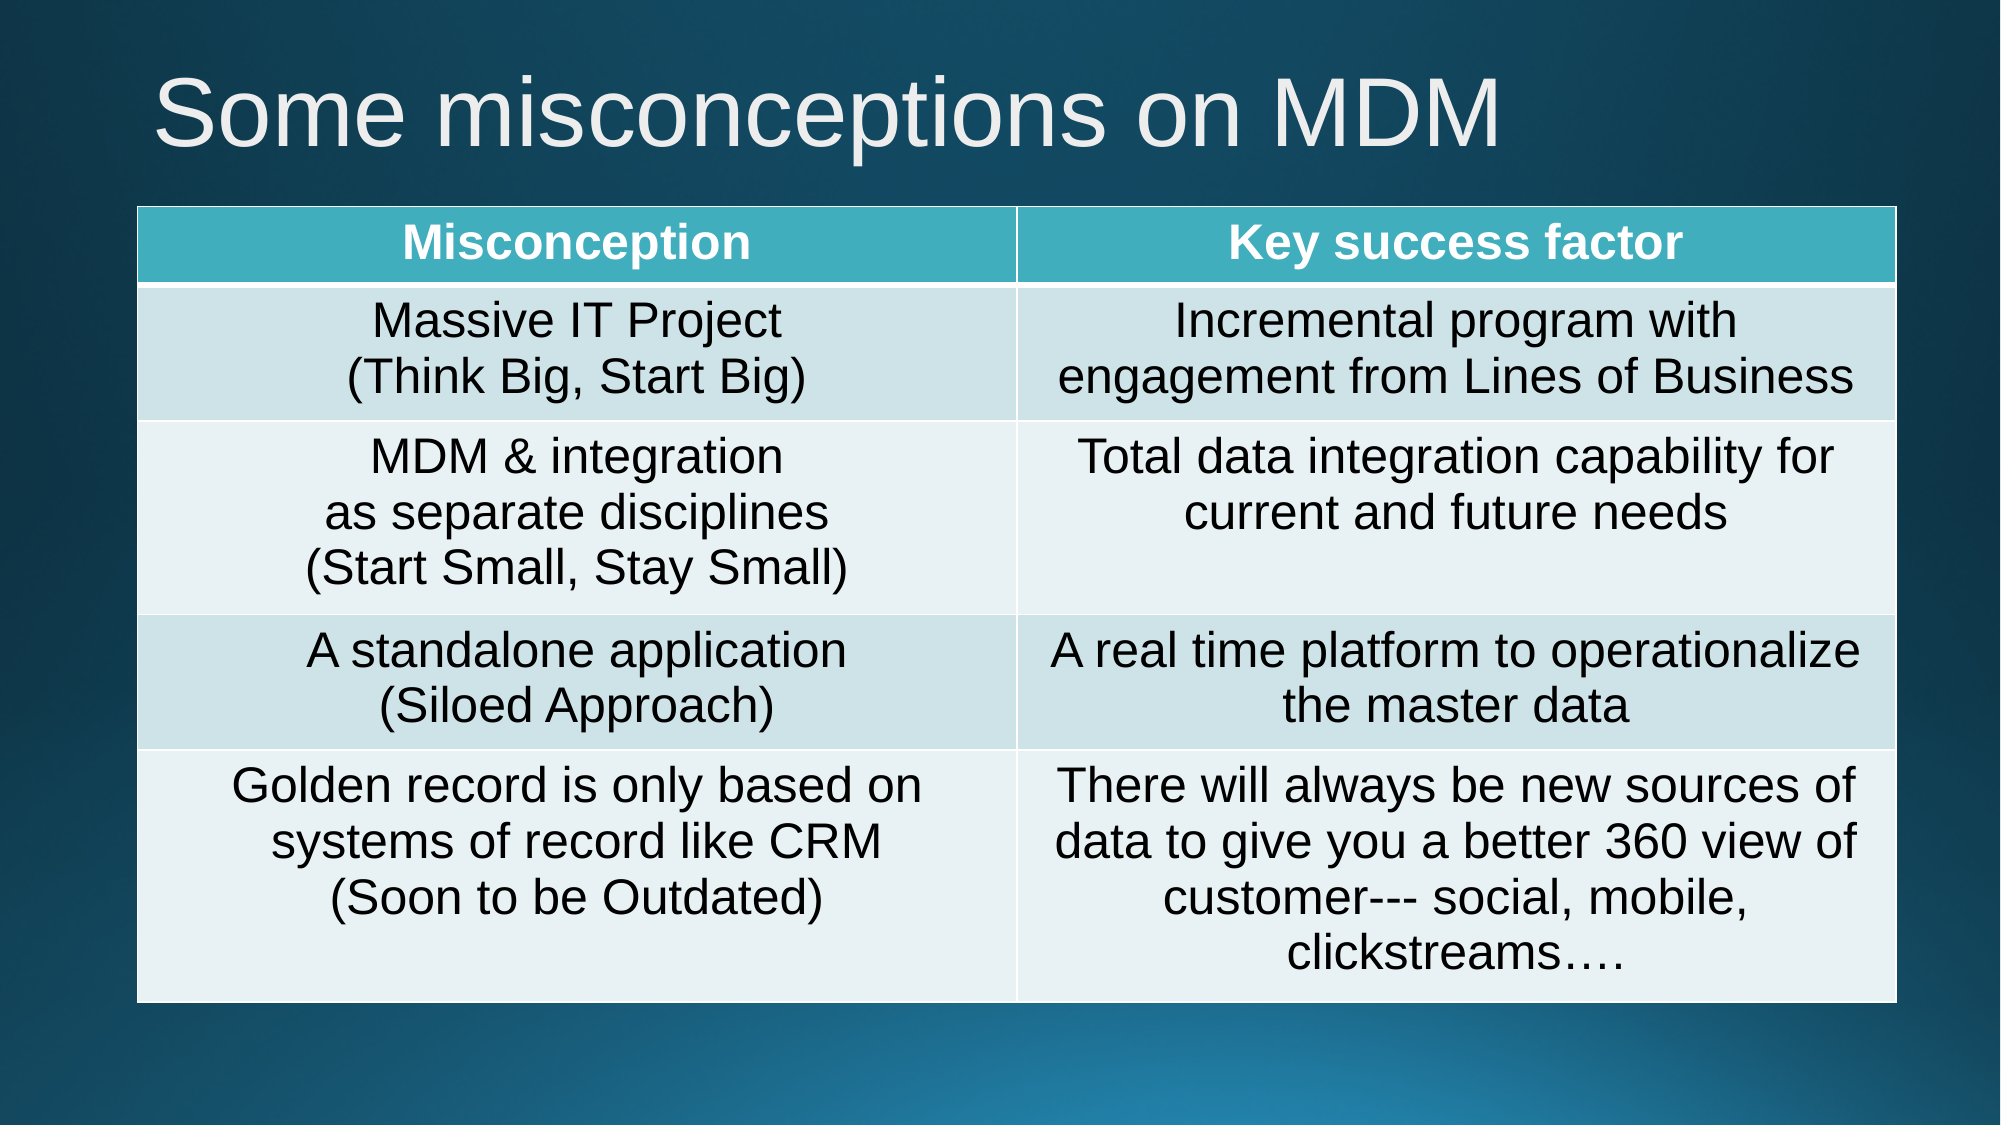

Some misconceptions on MDM
| Misconception | Key success factor |
| --- | --- |
| Massive IT Project (Think Big, Start Big) | Incremental program with engagement from Lines of Business |
| MDM & integration as separate disciplines (Start Small, Stay Small) | Total data integration capability for current and future needs |
| A standalone application (Siloed Approach) | A real time platform to operationalize the master data |
| Golden record is only based on systems of record like CRM (Soon to be Outdated) | There will always be new sources of data to give you a better 360 view of customer--- social, mobile, clickstreams…. |